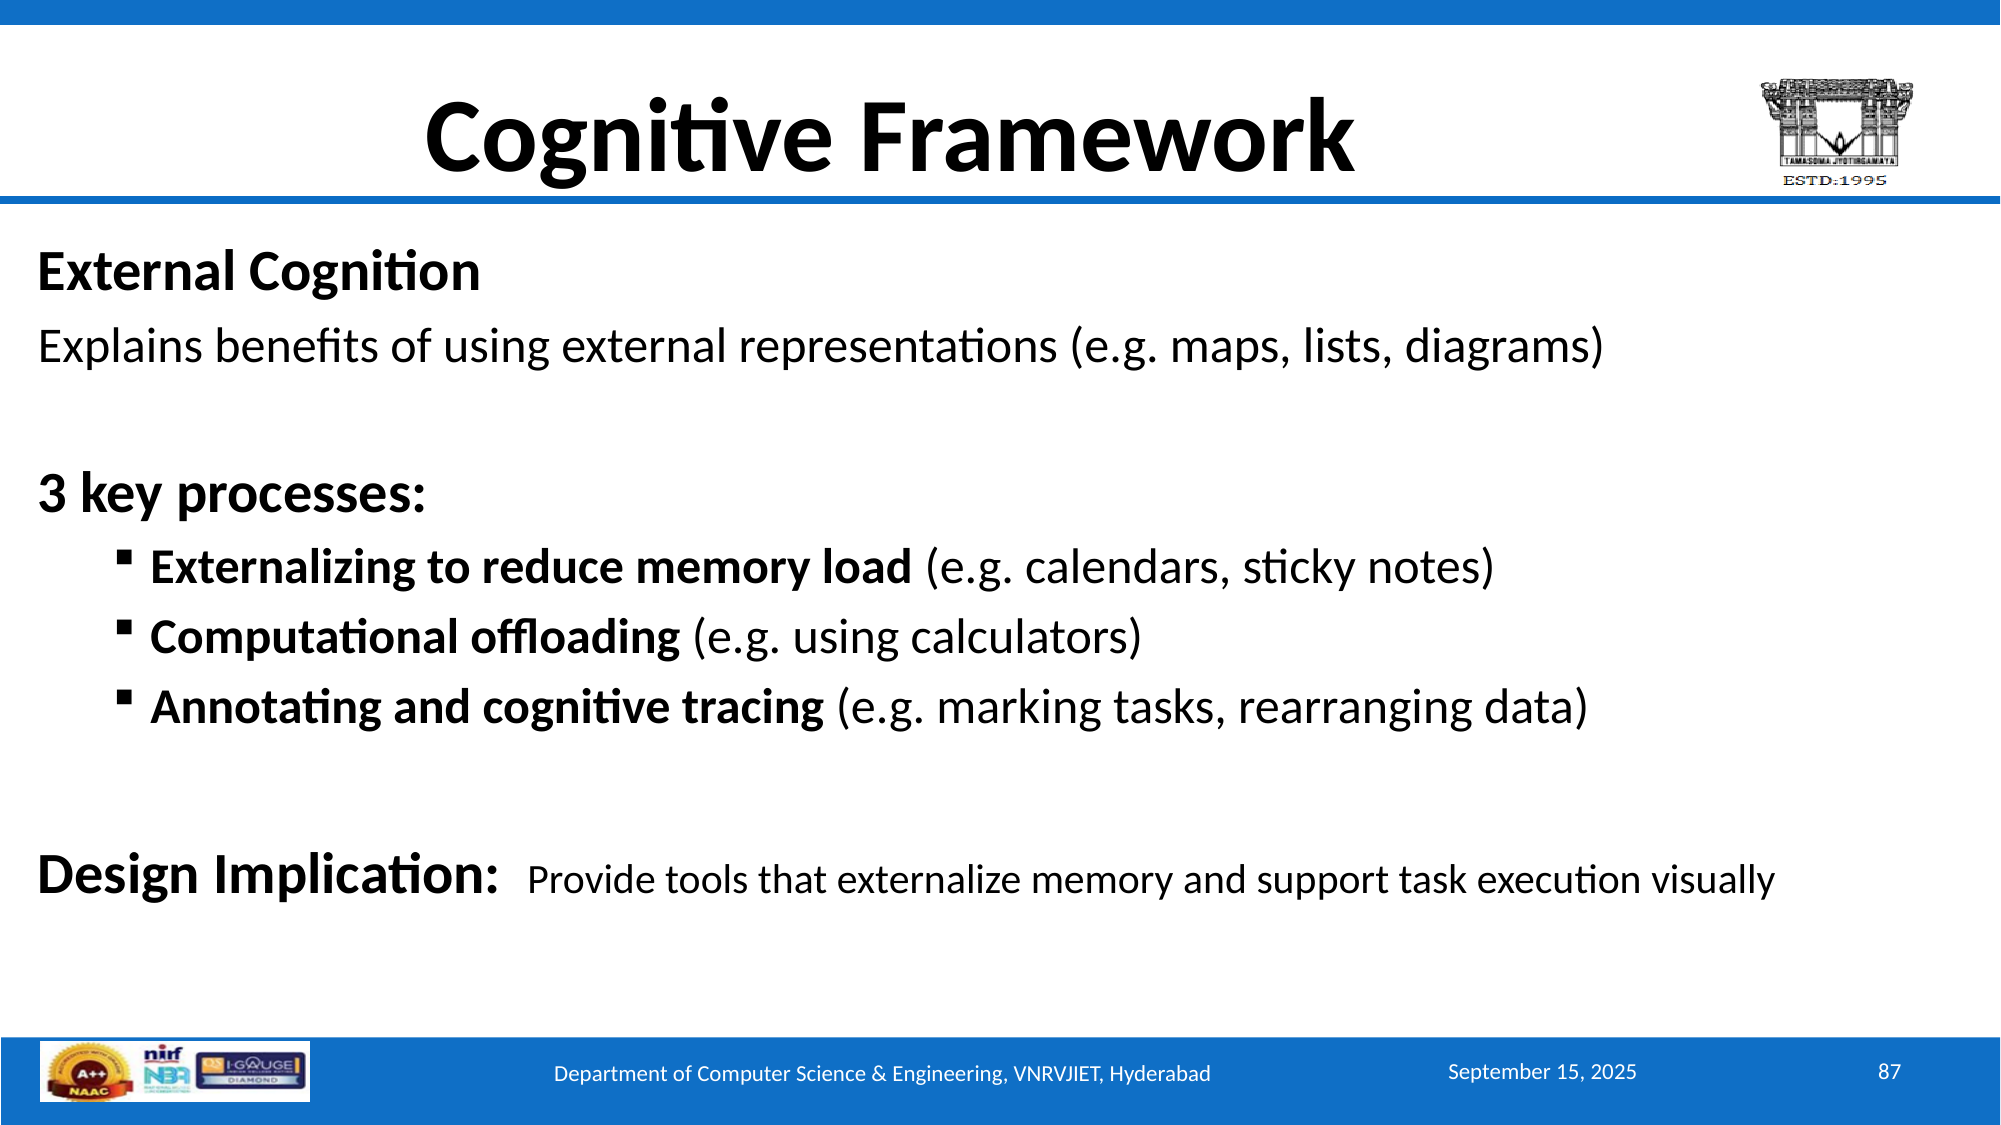

# Cognitive Framework
External Cognition
Explains benefits of using external representations (e.g. maps, lists, diagrams)

3 key processes:
Externalizing to reduce memory load (e.g. calendars, sticky notes)
Computational offloading (e.g. using calculators)
Annotating and cognitive tracing (e.g. marking tasks, rearranging data)

Design Implication:  Provide tools that externalize memory and support task execution visually

September 15, 2025
87
Department of Computer Science & Engineering, VNRVJIET, Hyderabad